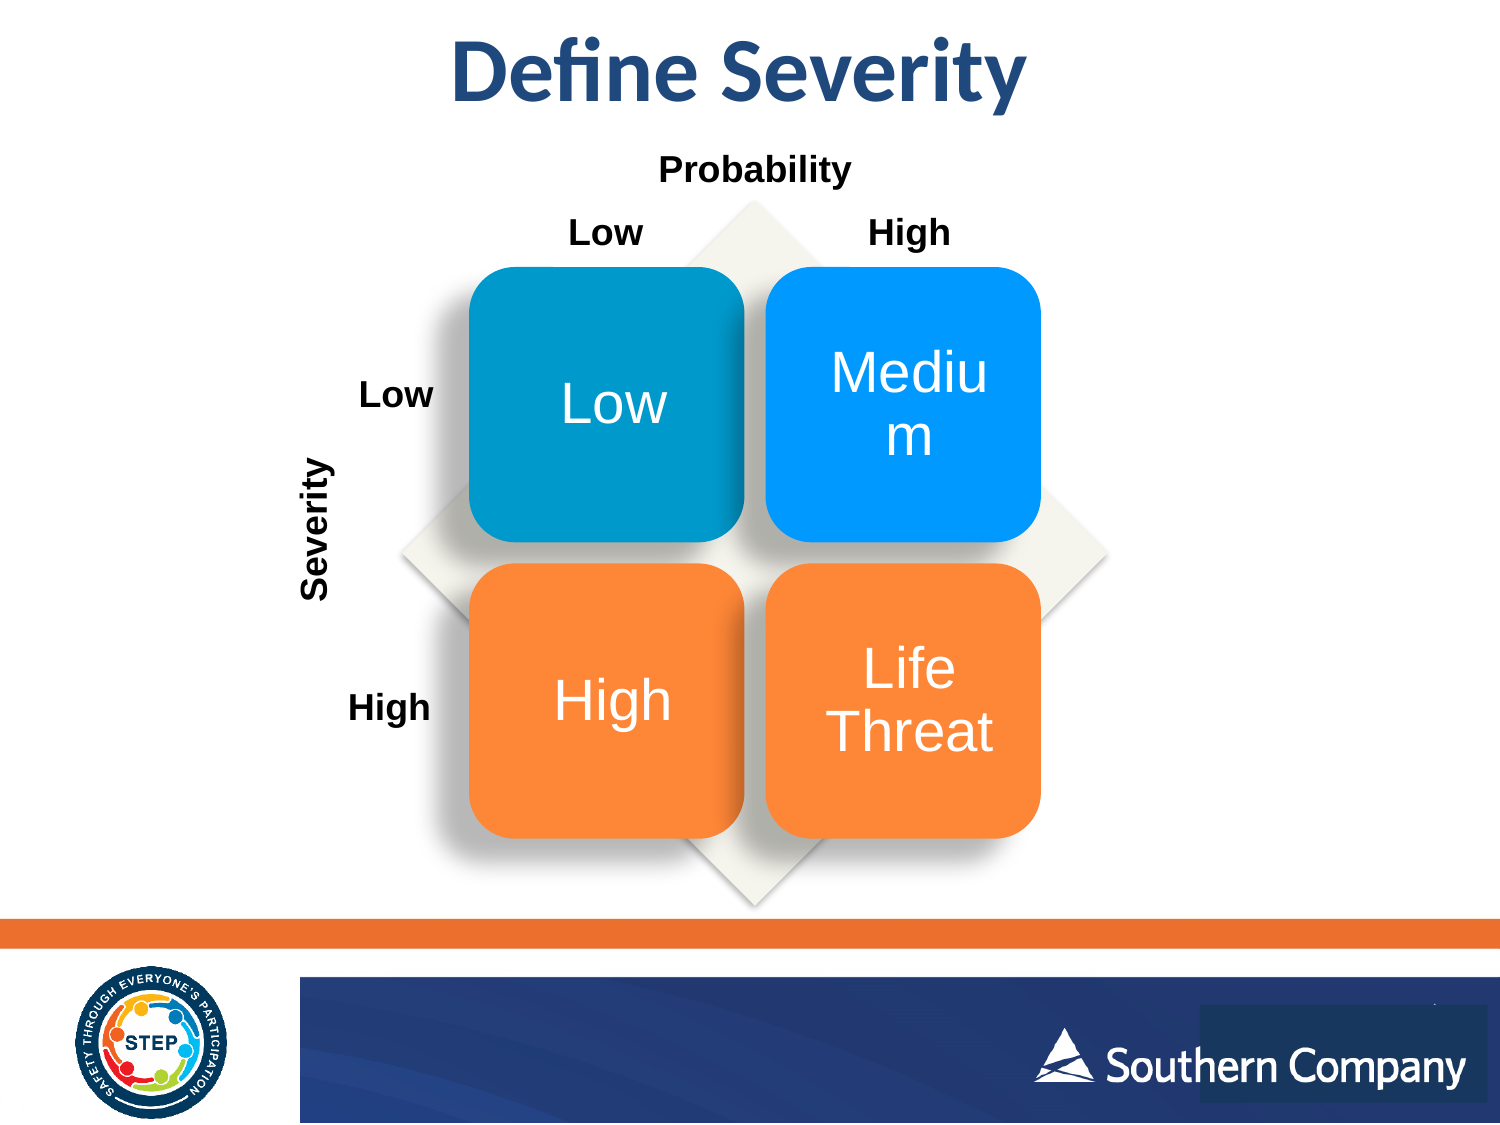

Define Severity
Probability
Low
Medium
High
Life Threat
Low
High
Low
Severity
High